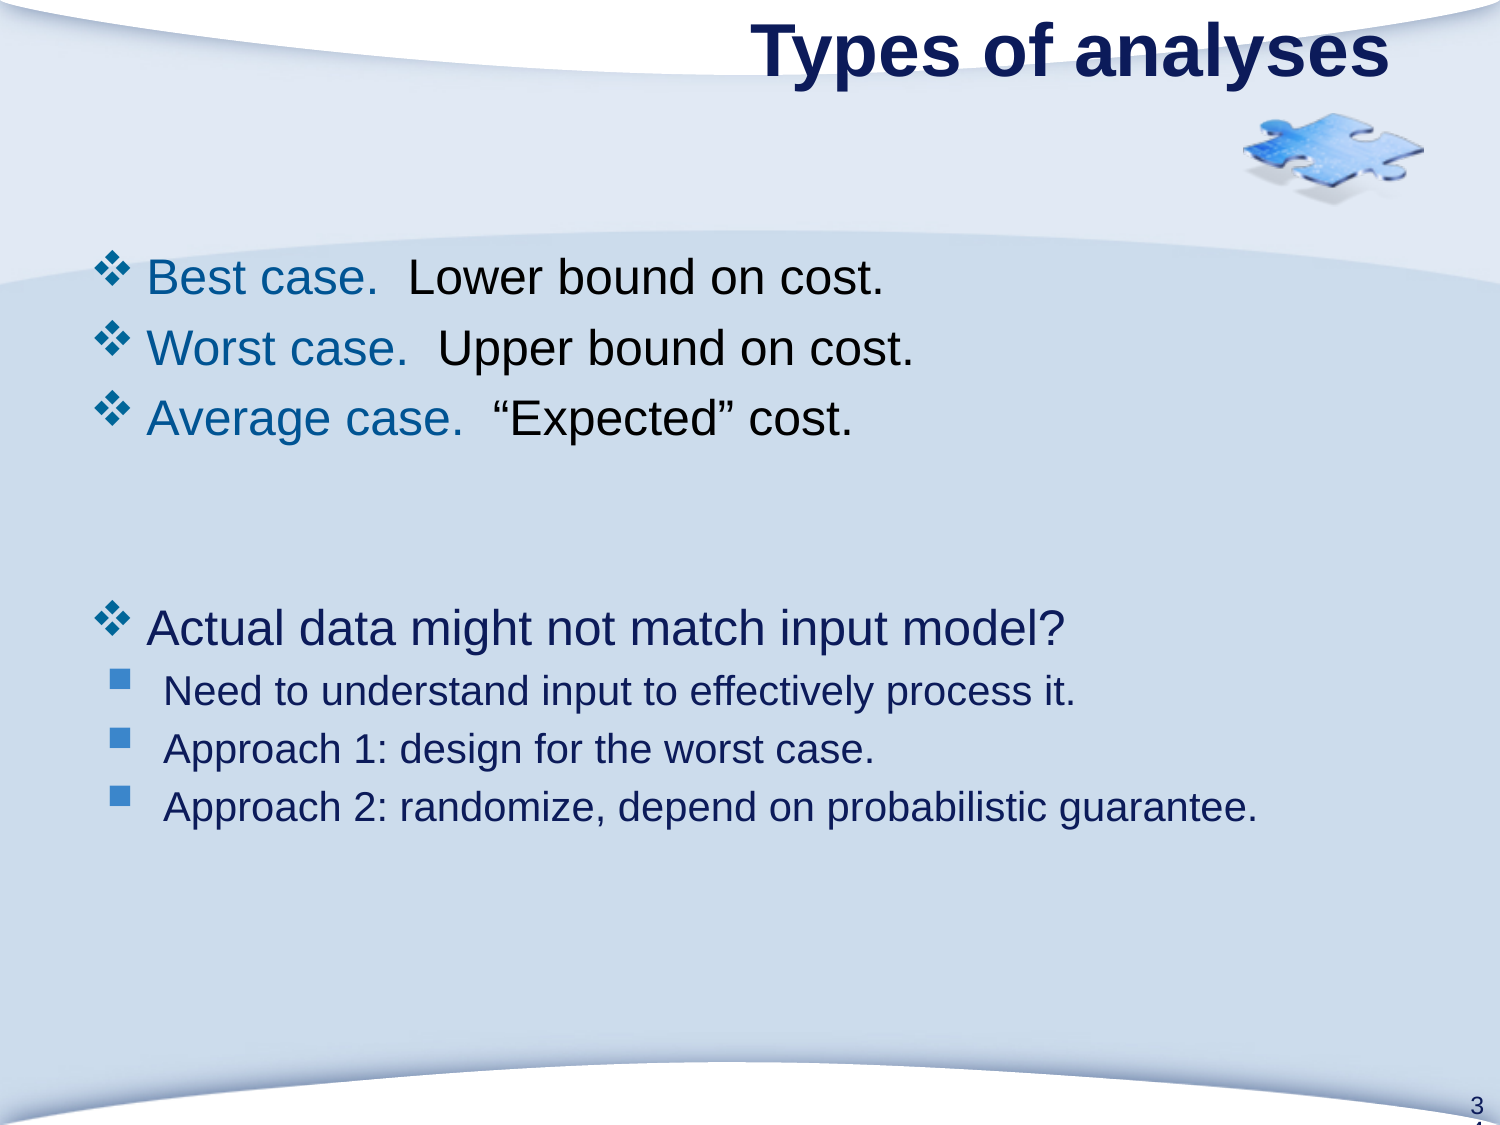

# Types of analyses
Best case.  Lower bound on cost.
Worst case.  Upper bound on cost.
Average case.  “Expected” cost.

Actual data might not match input model?
Need to understand input to effectively process it.
Approach 1: design for the worst case.
Approach 2: randomize, depend on probabilistic guarantee.
34